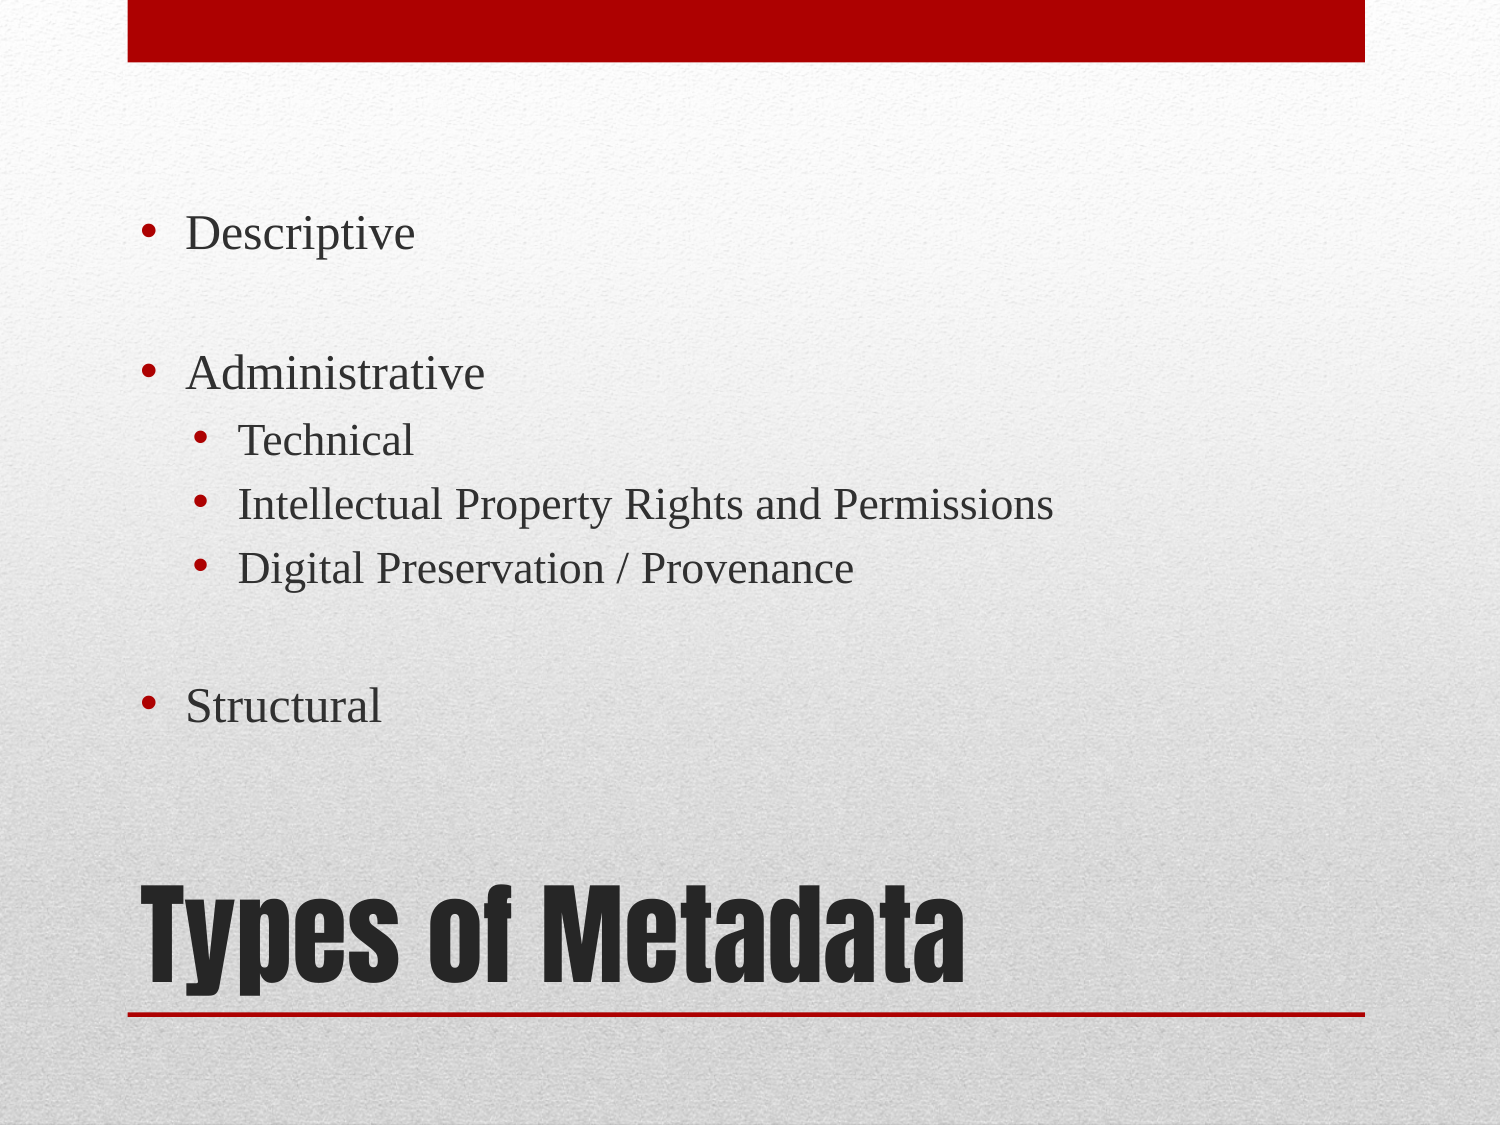

Descriptive

Administrative
Technical
Intellectual Property Rights and Permissions
Digital Preservation / Provenance

Structural
# Types of Metadata